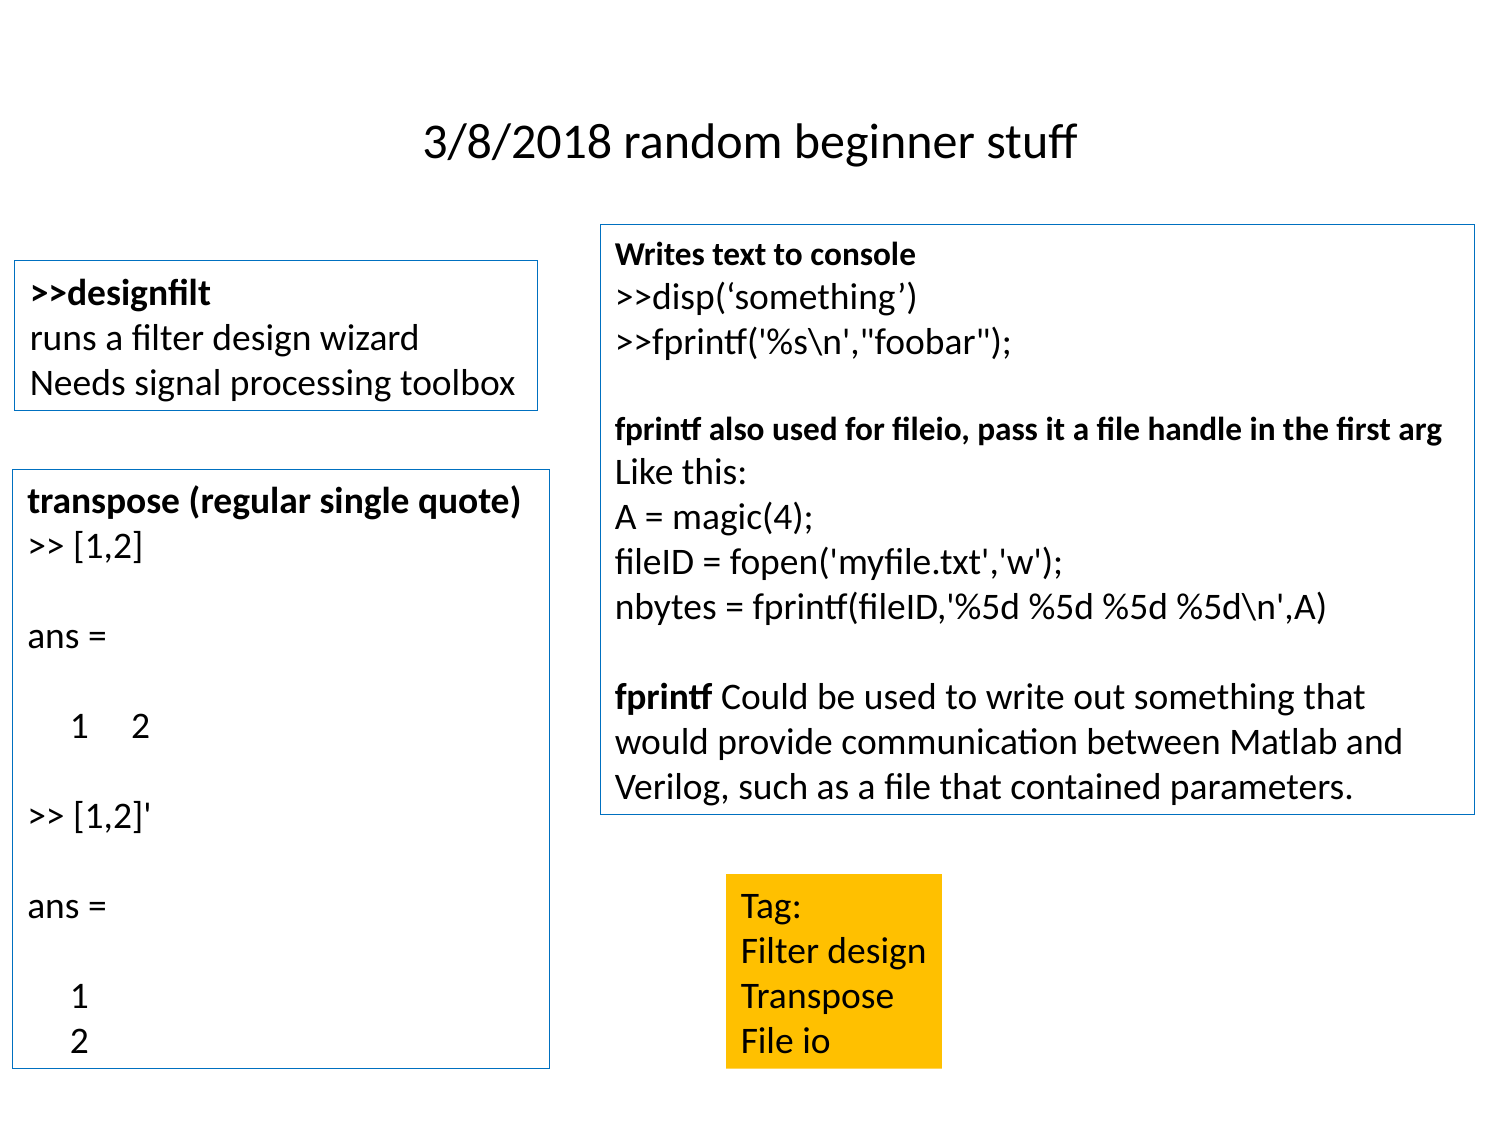

# 3/8/2018 random beginner stuff
Writes text to console
>>disp(‘something’)
>>fprintf('%s\n',"foobar");

fprintf also used for fileio, pass it a file handle in the first arg
Like this:
A = magic(4);
fileID = fopen('myfile.txt','w');
nbytes = fprintf(fileID,'%5d %5d %5d %5d\n',A)

fprintf Could be used to write out something that would provide communication between Matlab and
Verilog, such as a file that contained parameters.
>>designfilt
runs a filter design wizard
Needs signal processing toolbox
transpose (regular single quote)
>> [1,2]

ans =

     1     2

>> [1,2]'

ans =

     1
     2
Tag:
Filter design
Transpose
File io